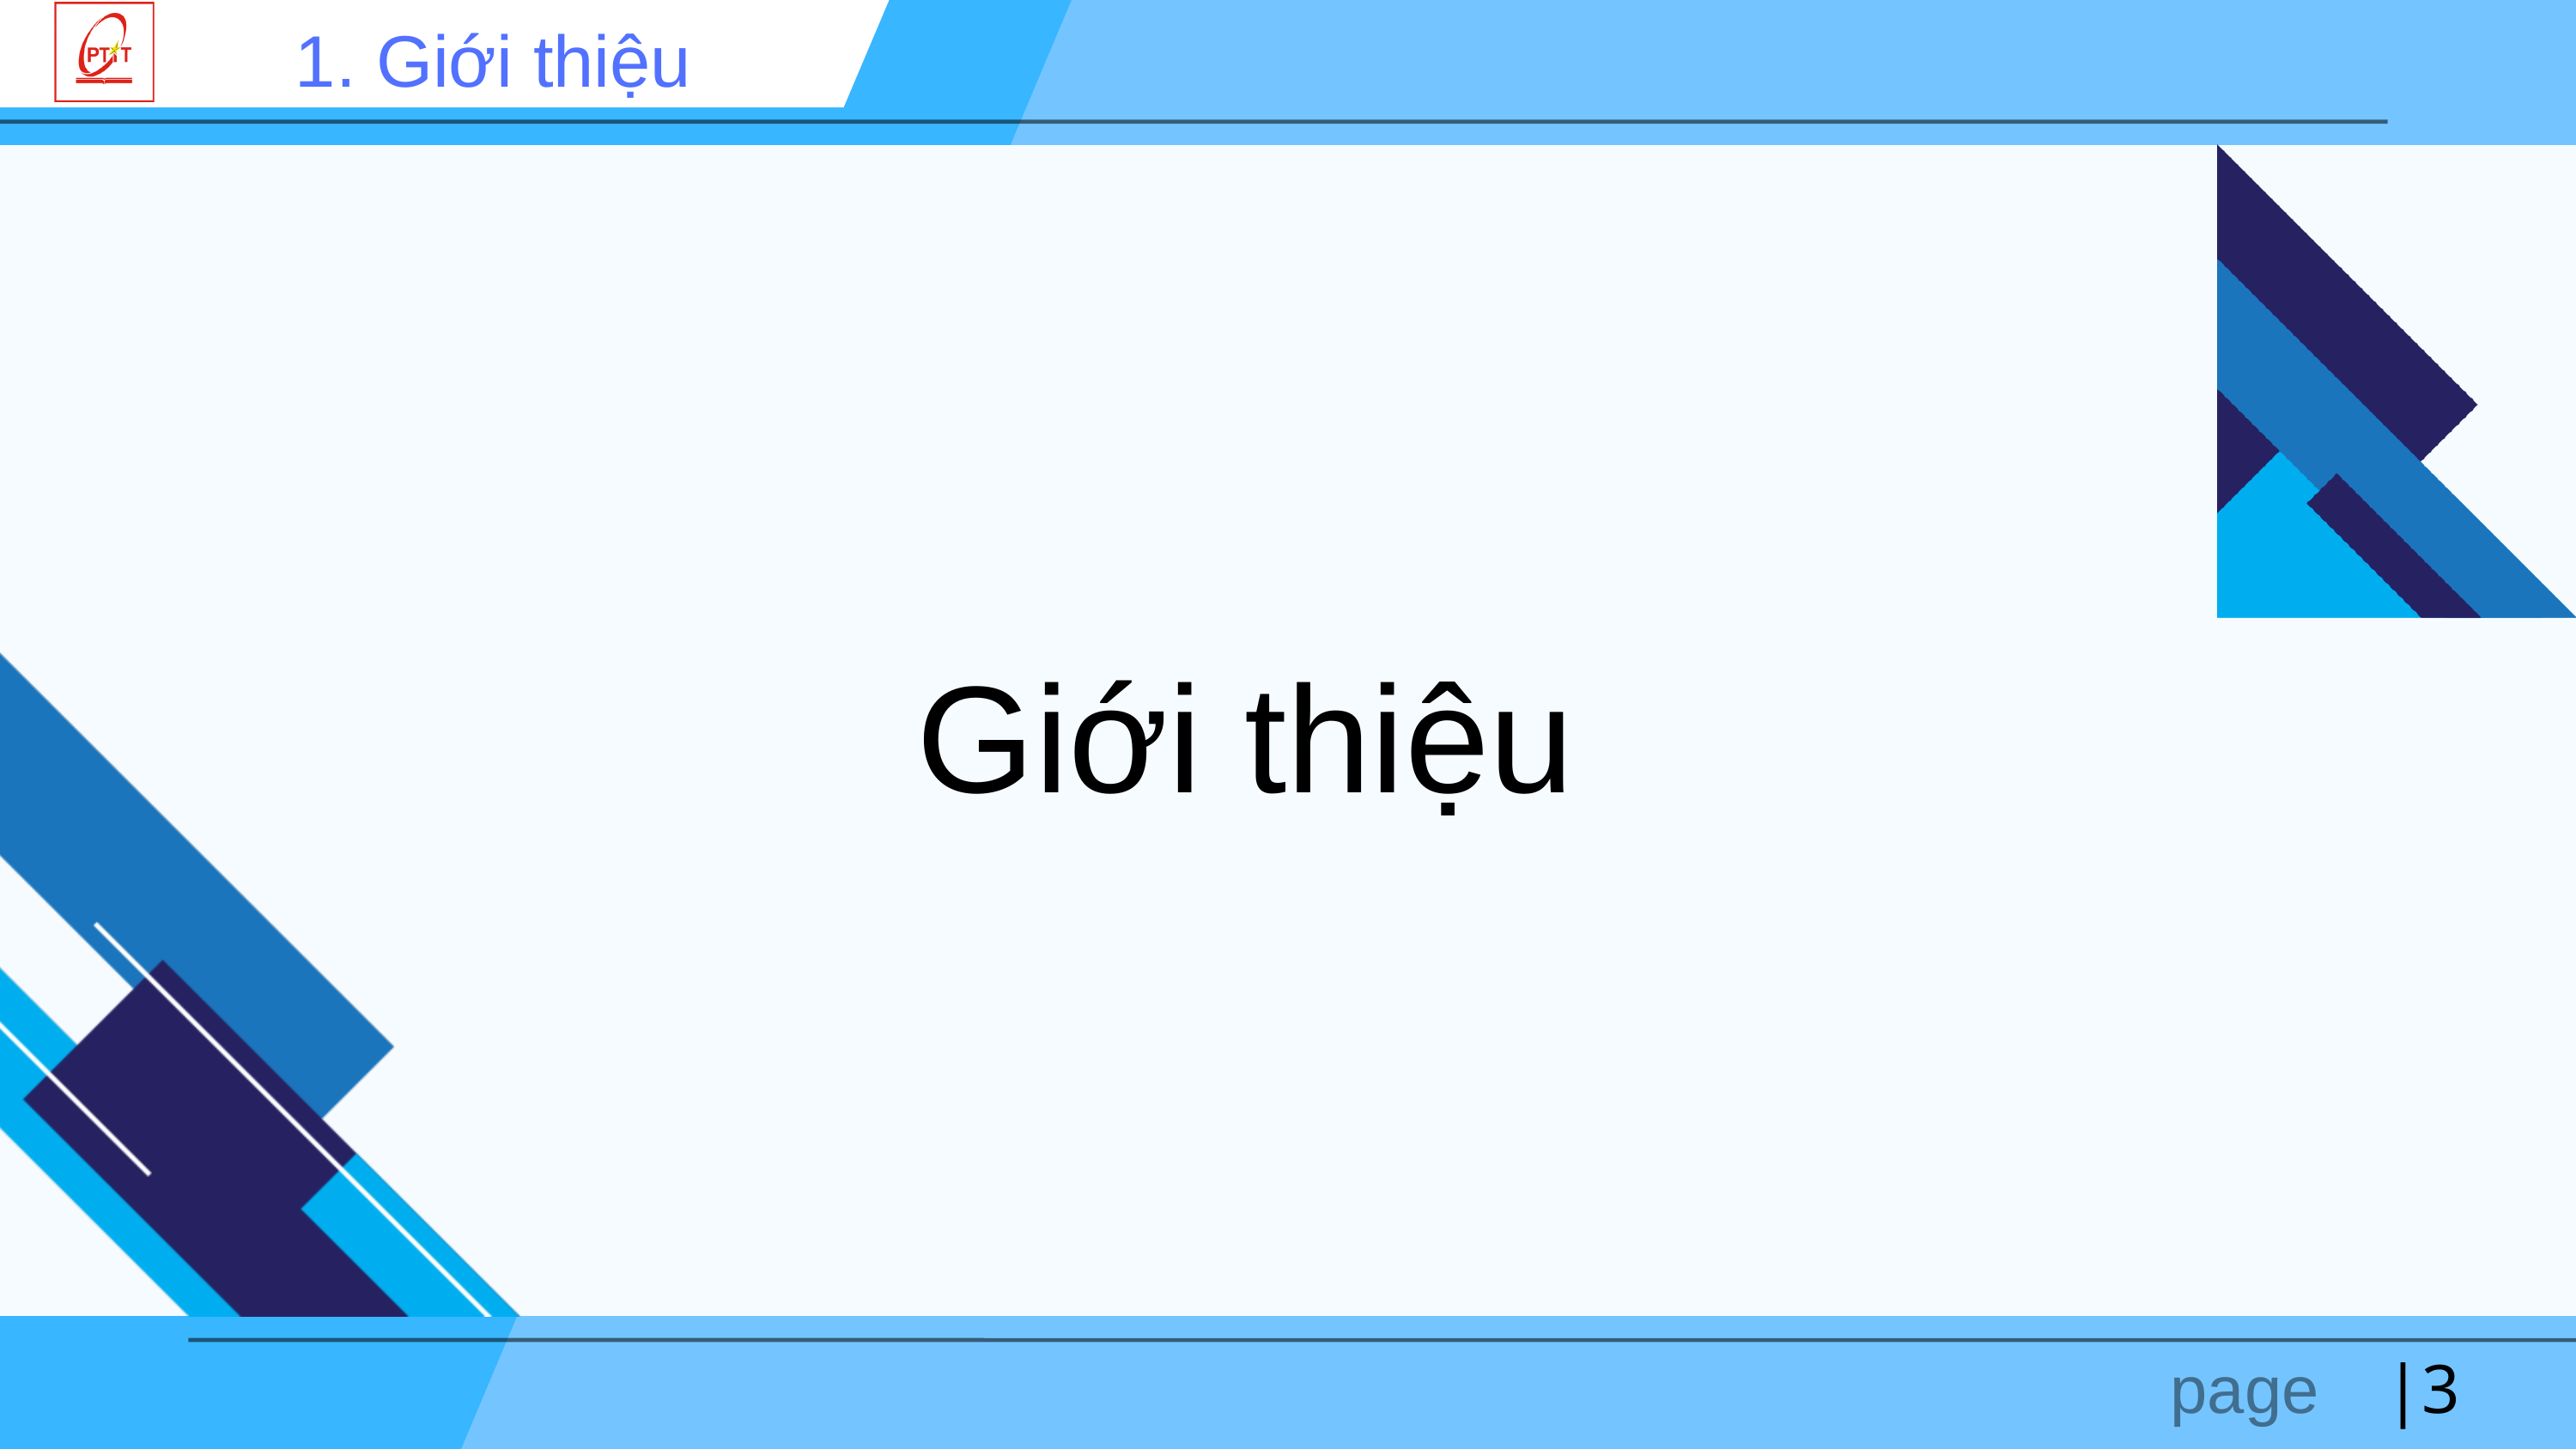

1. Giới thiệu

Giới thiệu

page
|3